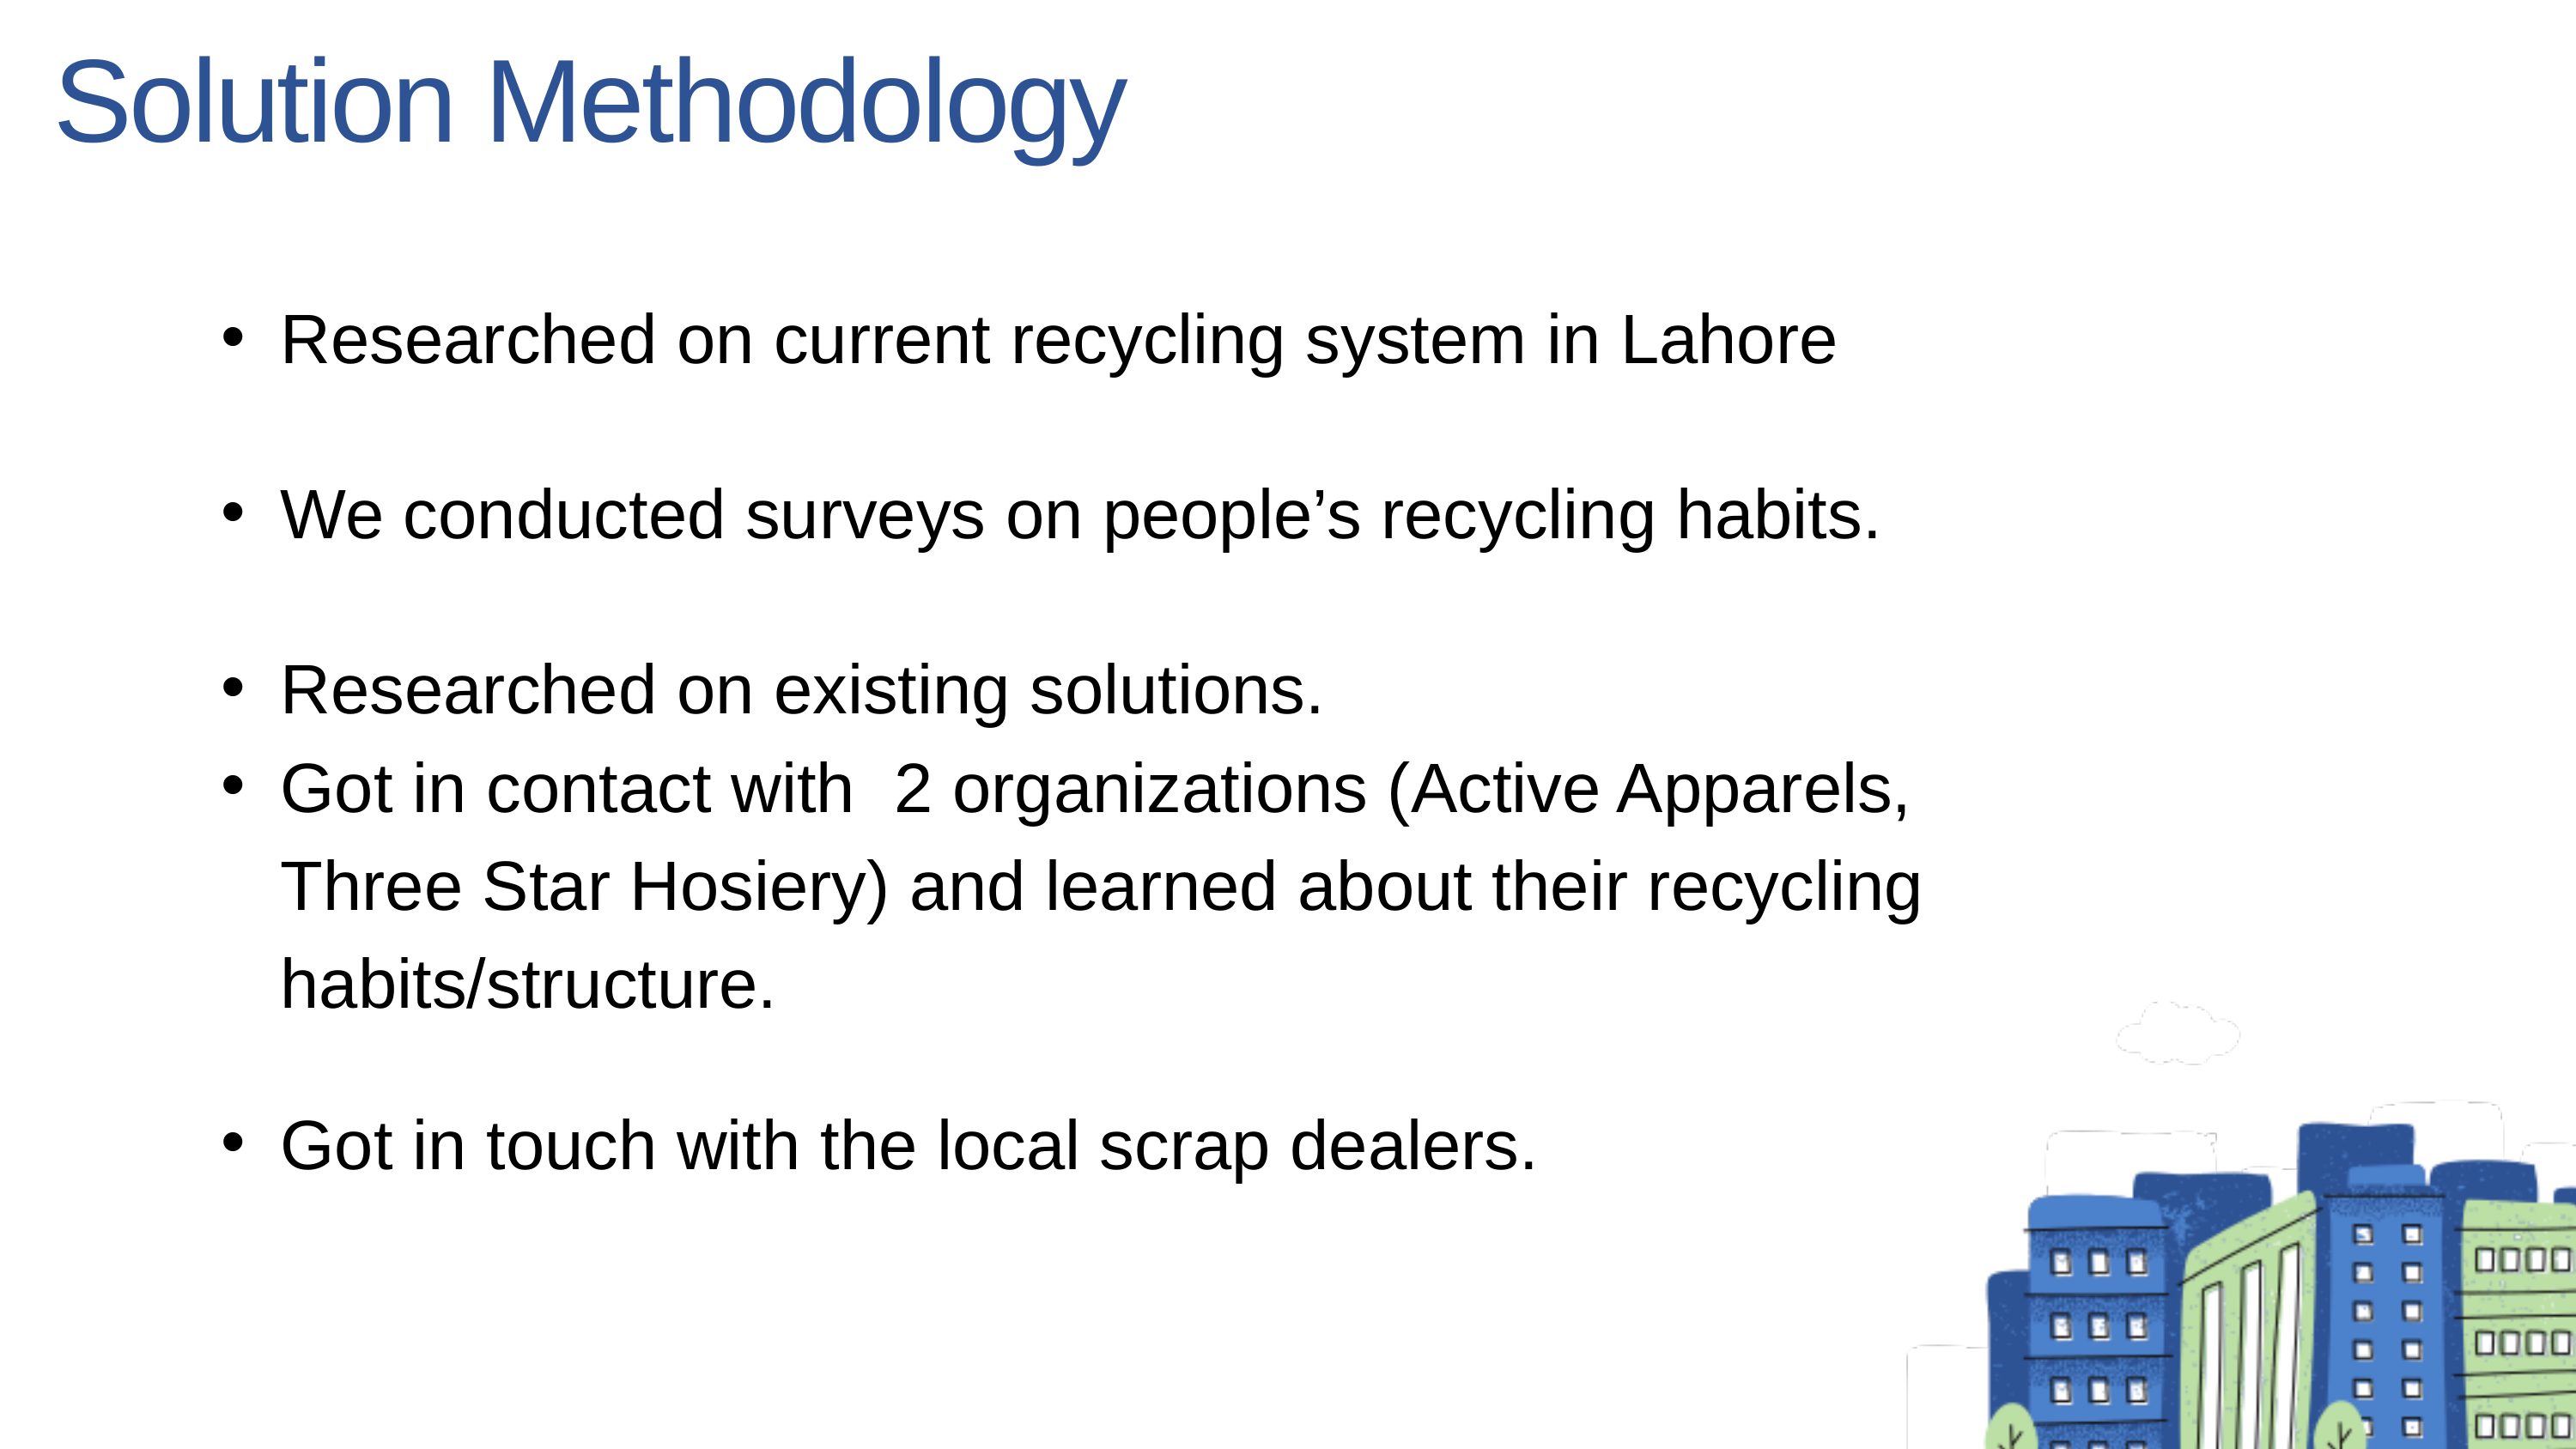

Solution Methodology

Researched on current recycling system in Lahore
We conducted surveys on people’s recycling habits.
Researched on existing solutions.
Got in contact with  2 organizations (Active Apparels, Three Star Hosiery) and learned about their recycling habits/structure.
Got in touch with the local scrap dealers.